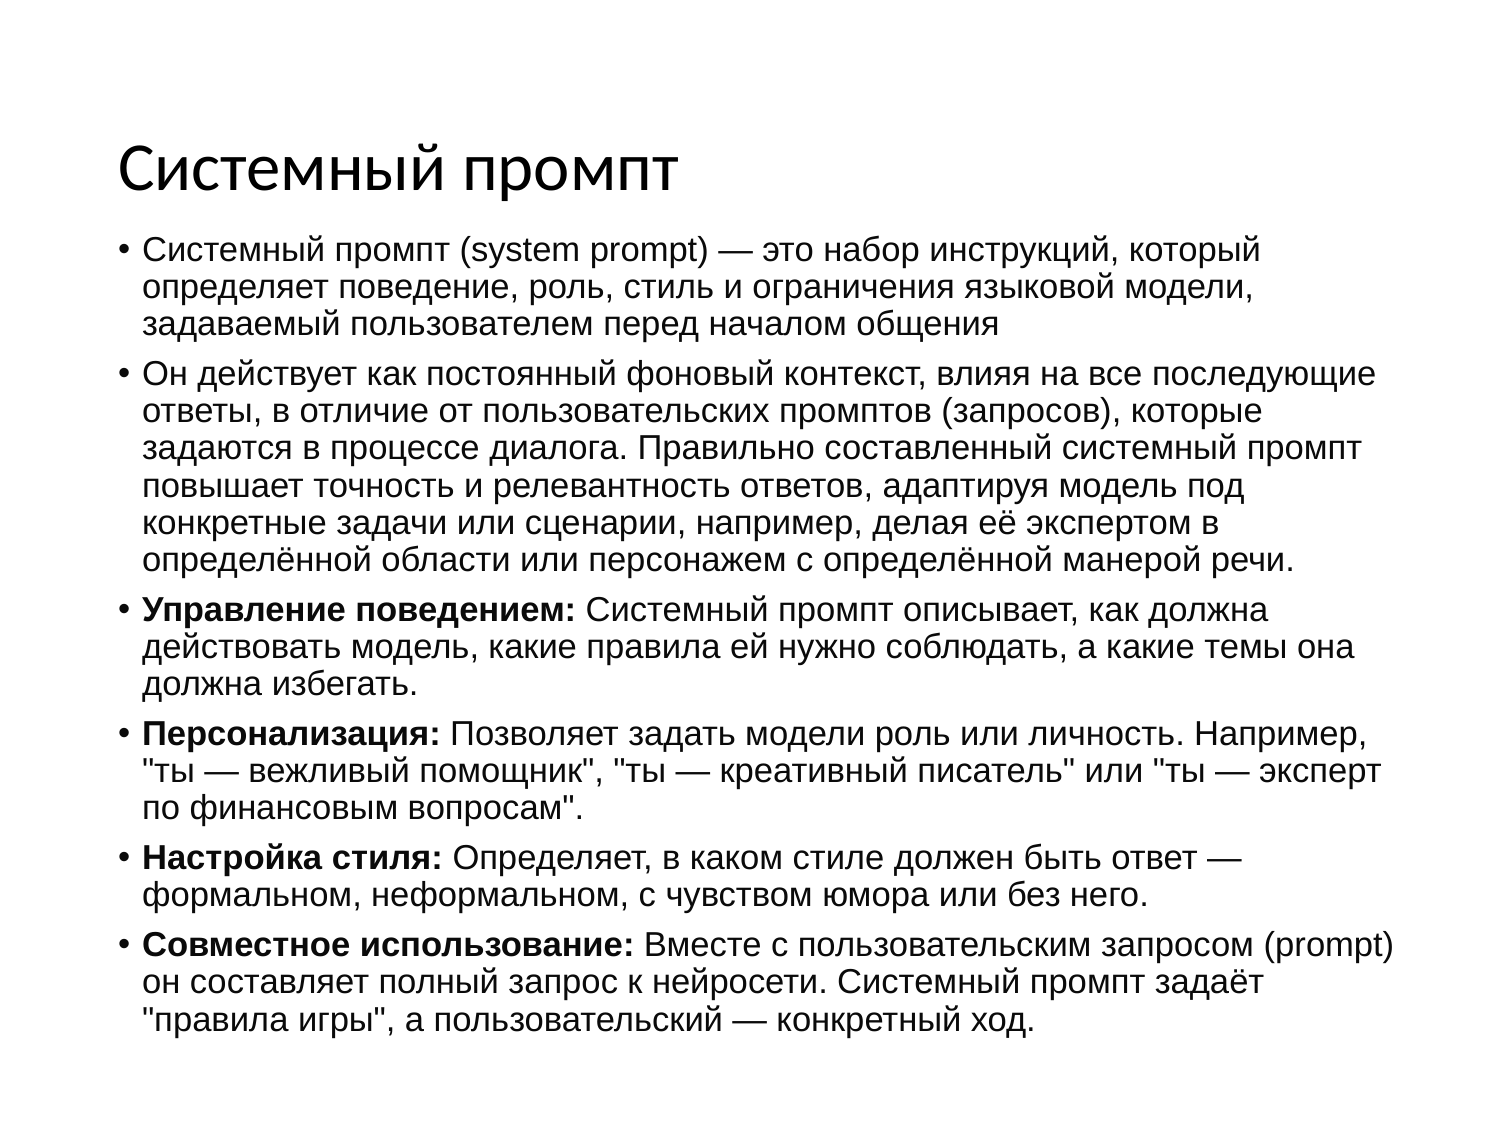

# Системный промпт
Системный промпт (system prompt) — это набор инструкций, который определяет поведение, роль, стиль и ограничения языковой модели, задаваемый пользователем перед началом общения
Он действует как постоянный фоновый контекст, влияя на все последующие ответы, в отличие от пользовательских промптов (запросов), которые задаются в процессе диалога. Правильно составленный системный промпт повышает точность и релевантность ответов, адаптируя модель под конкретные задачи или сценарии, например, делая её экспертом в определённой области или персонажем с определённой манерой речи.
Управление поведением: Системный промпт описывает, как должна действовать модель, какие правила ей нужно соблюдать, а какие темы она должна избегать.
Персонализация: Позволяет задать модели роль или личность. Например, "ты — вежливый помощник", "ты — креативный писатель" или "ты — эксперт по финансовым вопросам".
Настройка стиля: Определяет, в каком стиле должен быть ответ — формальном, неформальном, с чувством юмора или без него.
Совместное использование: Вместе с пользовательским запросом (prompt) он составляет полный запрос к нейросети. Системный промпт задаёт "правила игры", а пользовательский — конкретный ход.